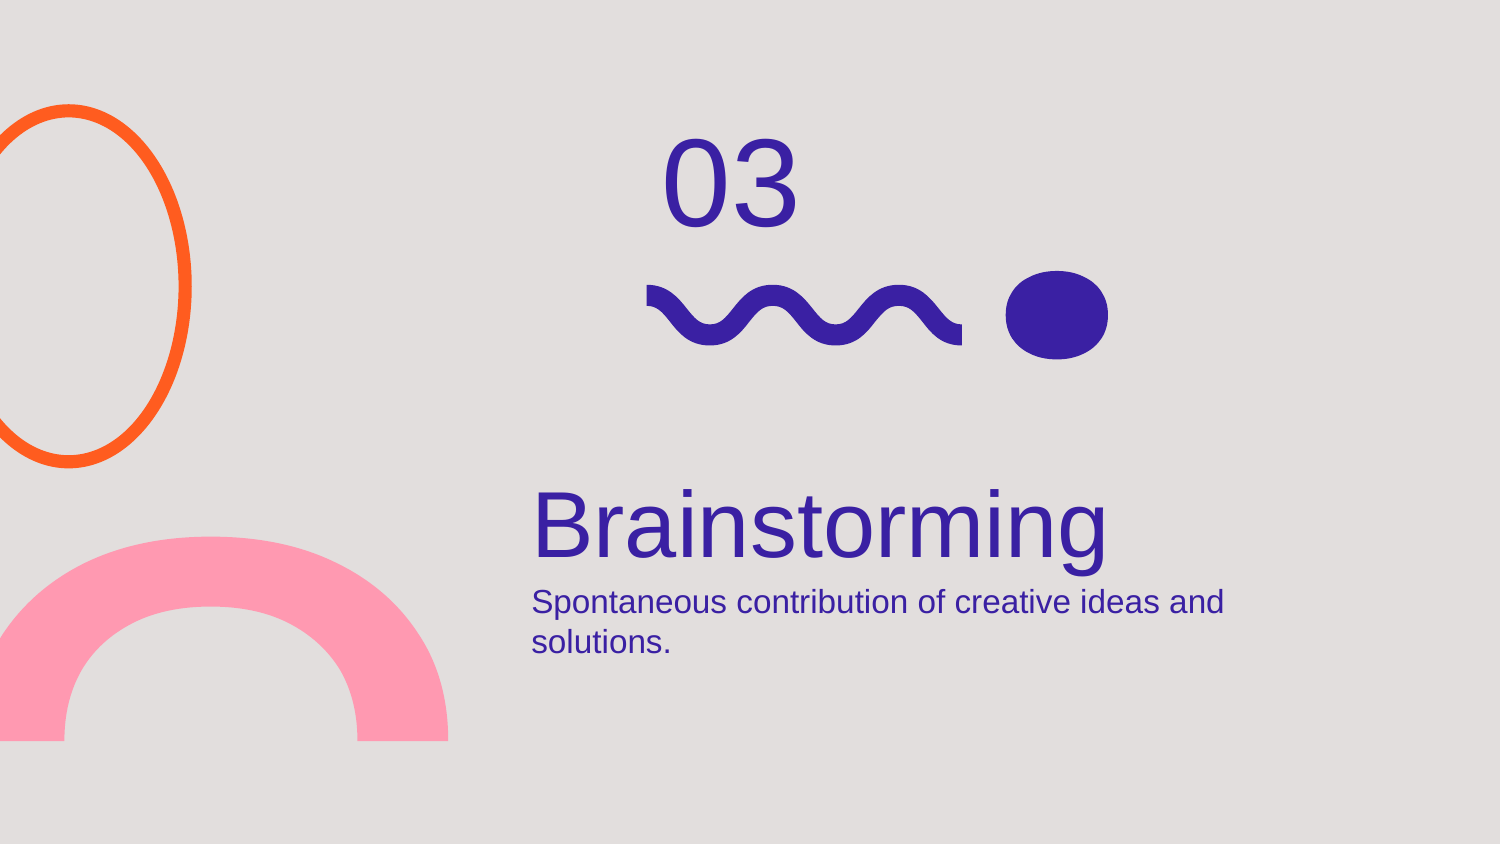

03

# Brainstorming
Spontaneous contribution of creative ideas and solutions.